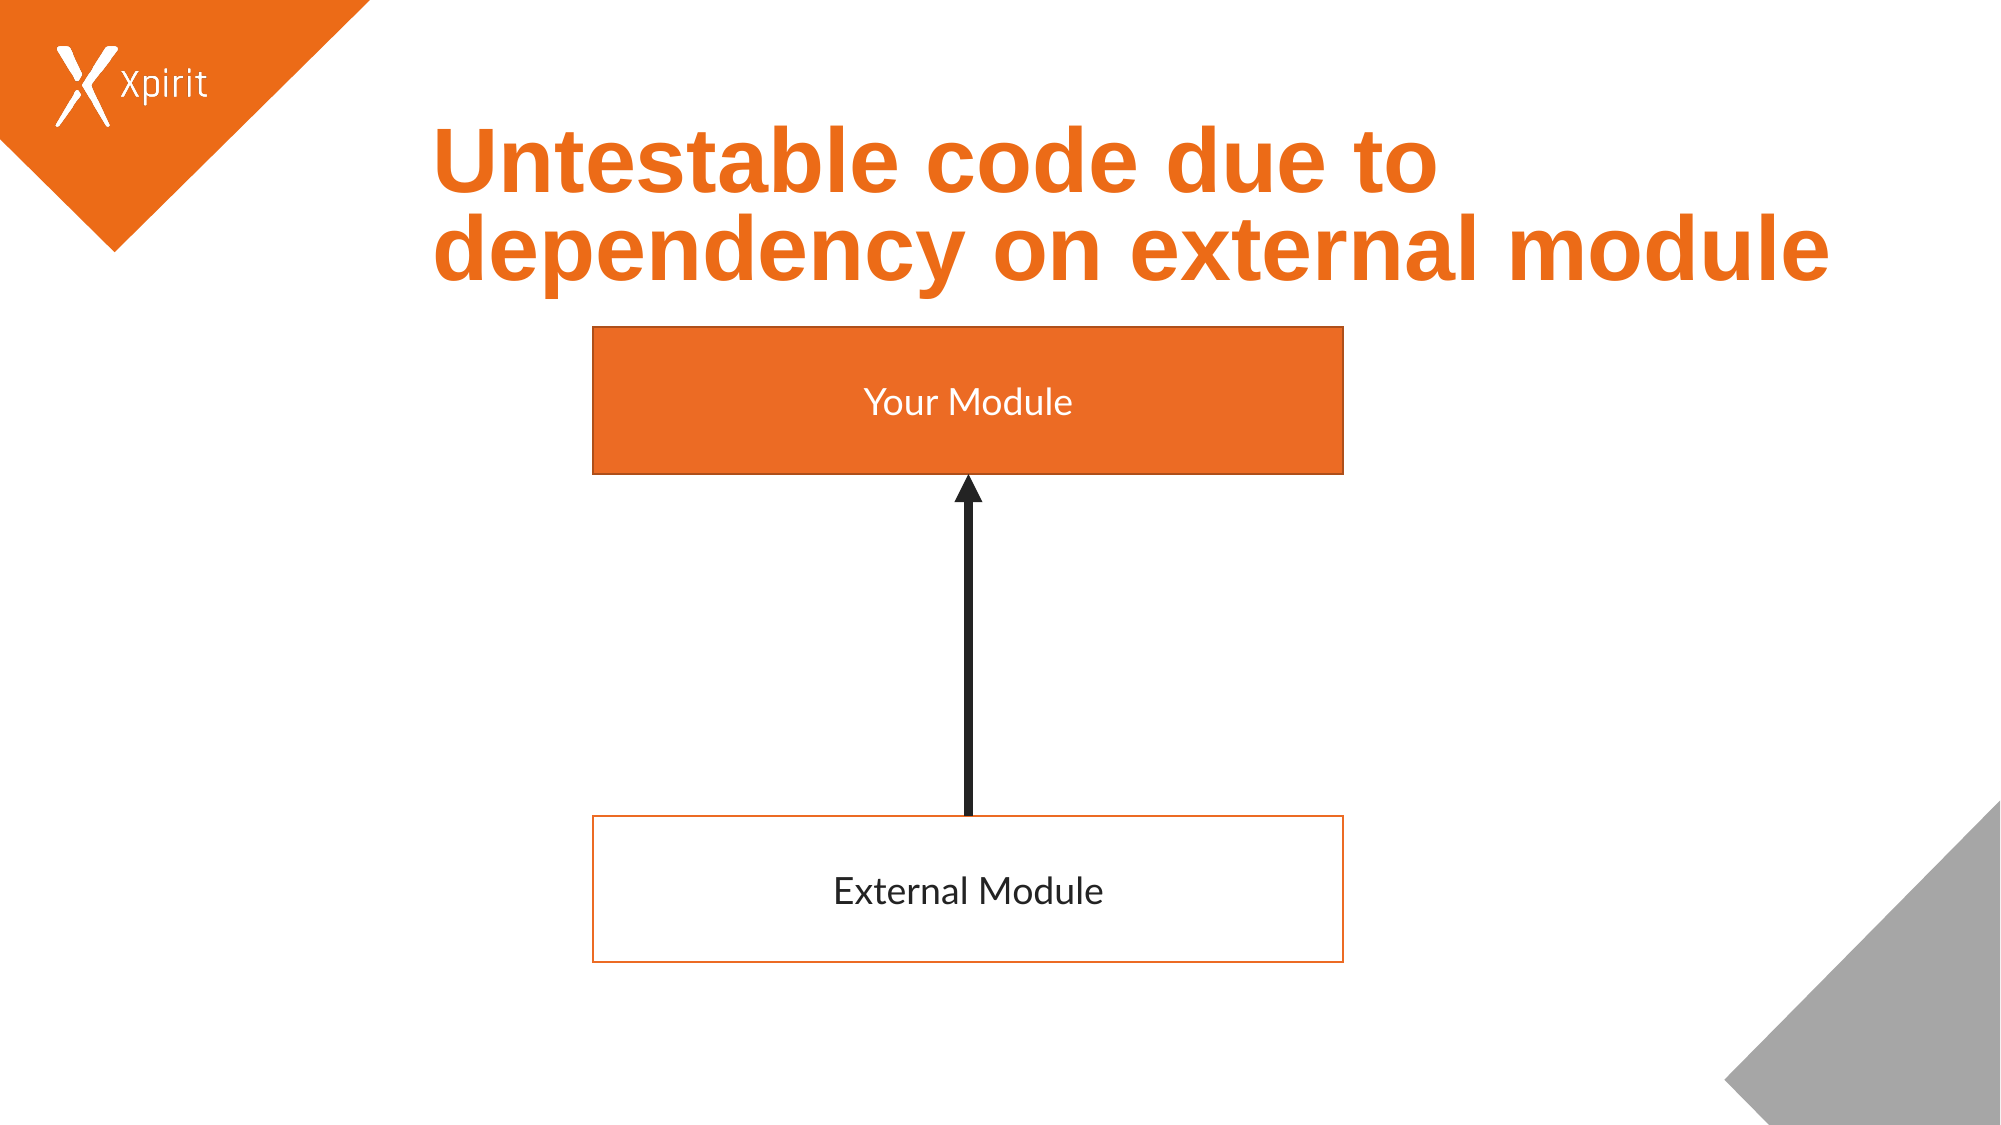

# Untestable code due to dependency on external module
Your Module
External Module
5